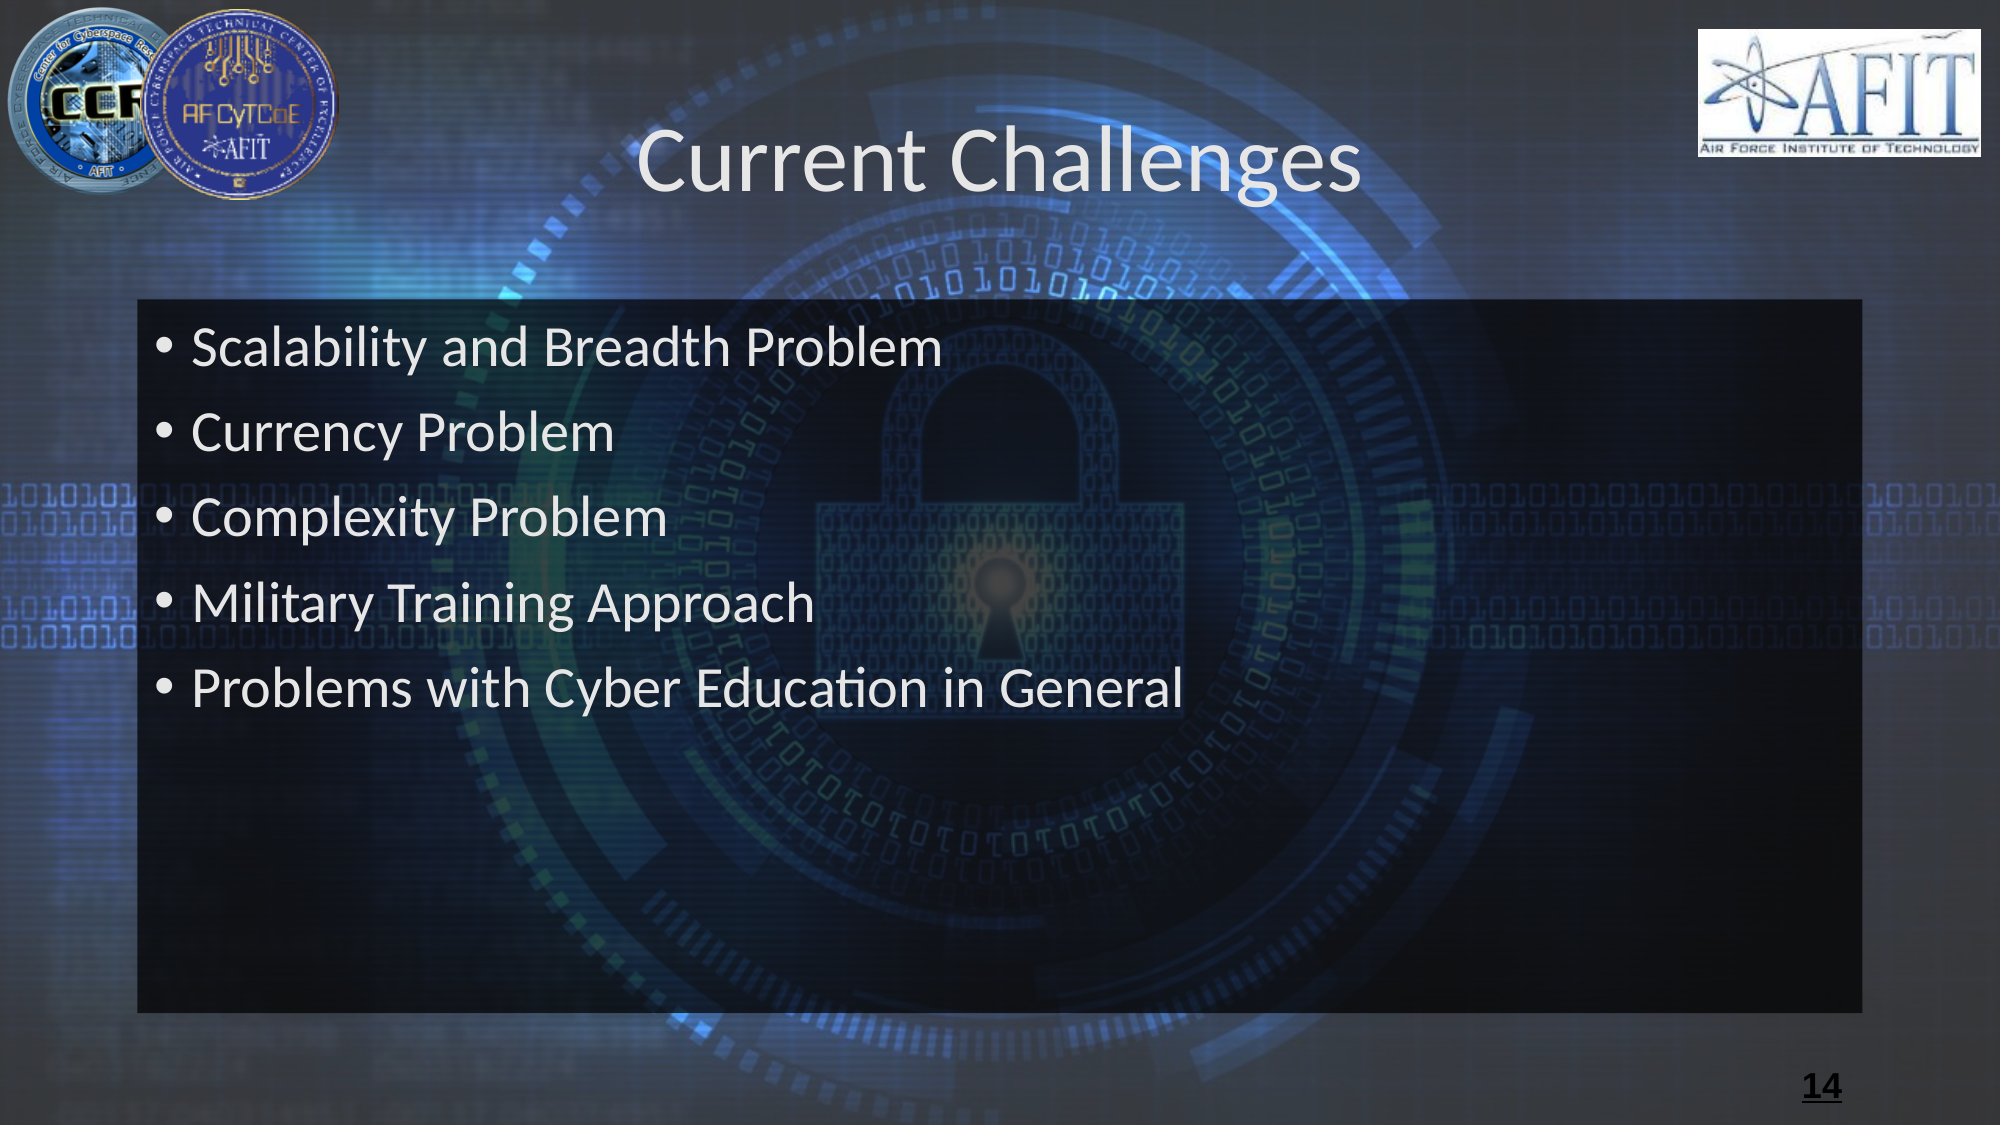

# Current Challenges
Scalability and Breadth Problem
Currency Problem
Complexity Problem
Military Training Approach
Problems with Cyber Education in General
14